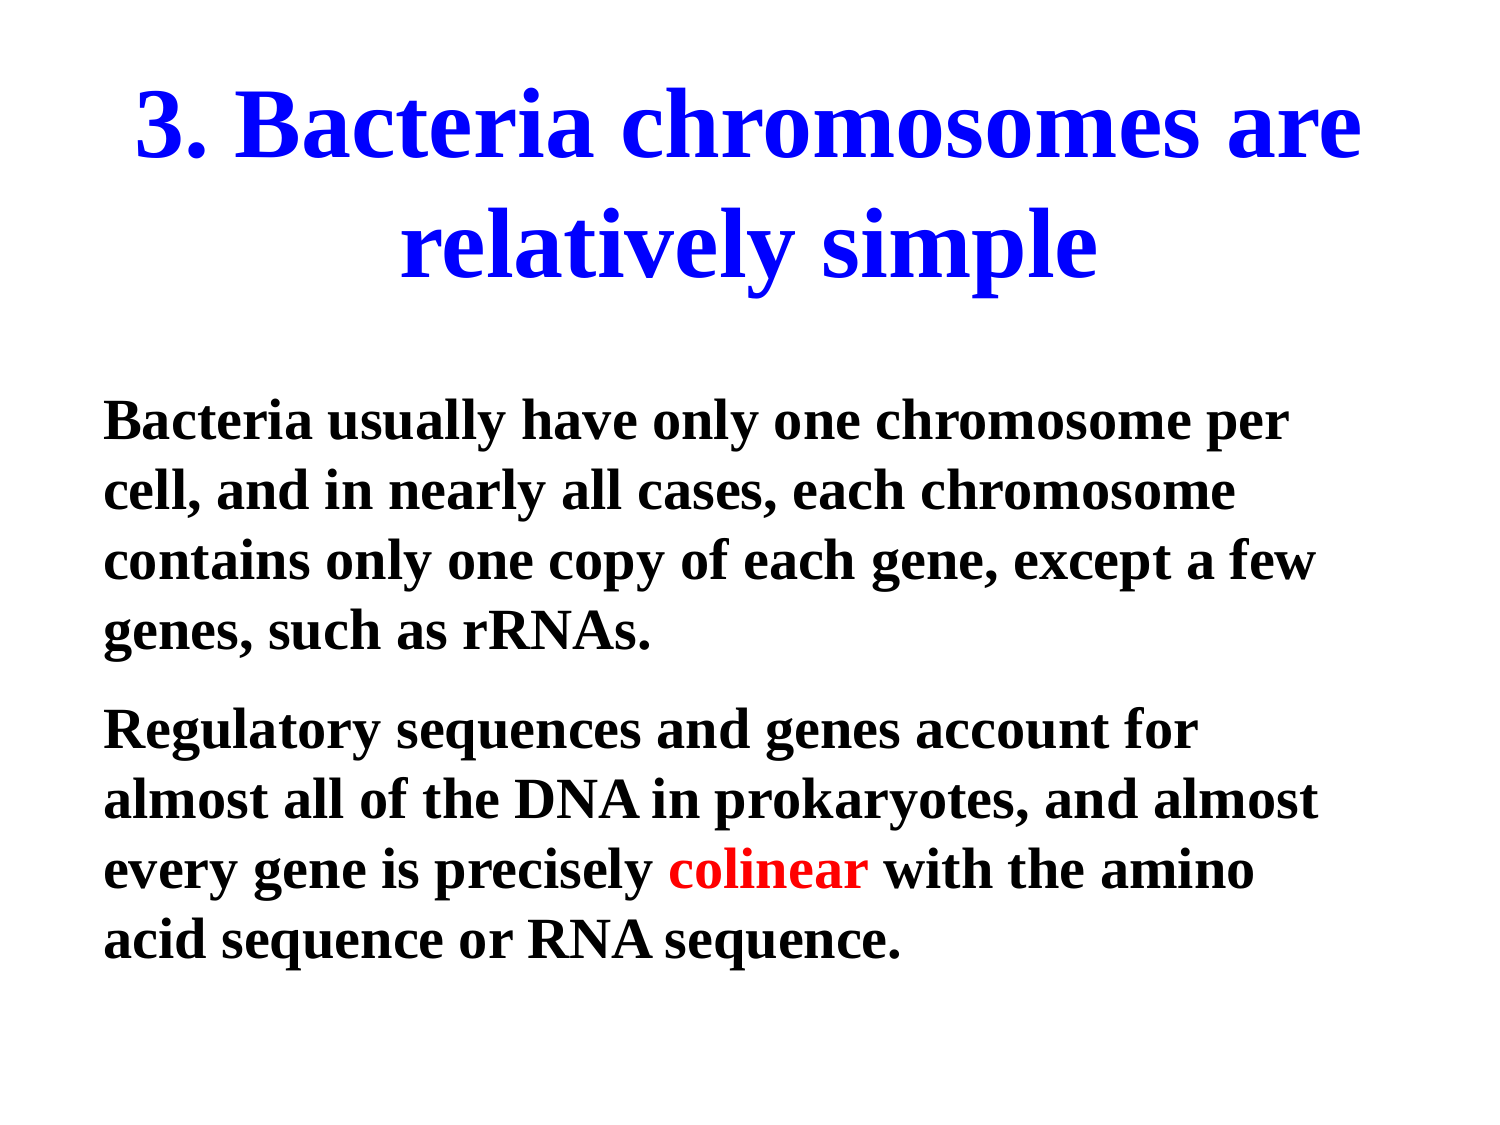

# 3. Bacteria chromosomes are relatively simple
Bacteria usually have only one chromosome per cell, and in nearly all cases, each chromosome contains only one copy of each gene, except a few genes, such as rRNAs.
Regulatory sequences and genes account for almost all of the DNA in prokaryotes, and almost every gene is precisely colinear with the amino acid sequence or RNA sequence.